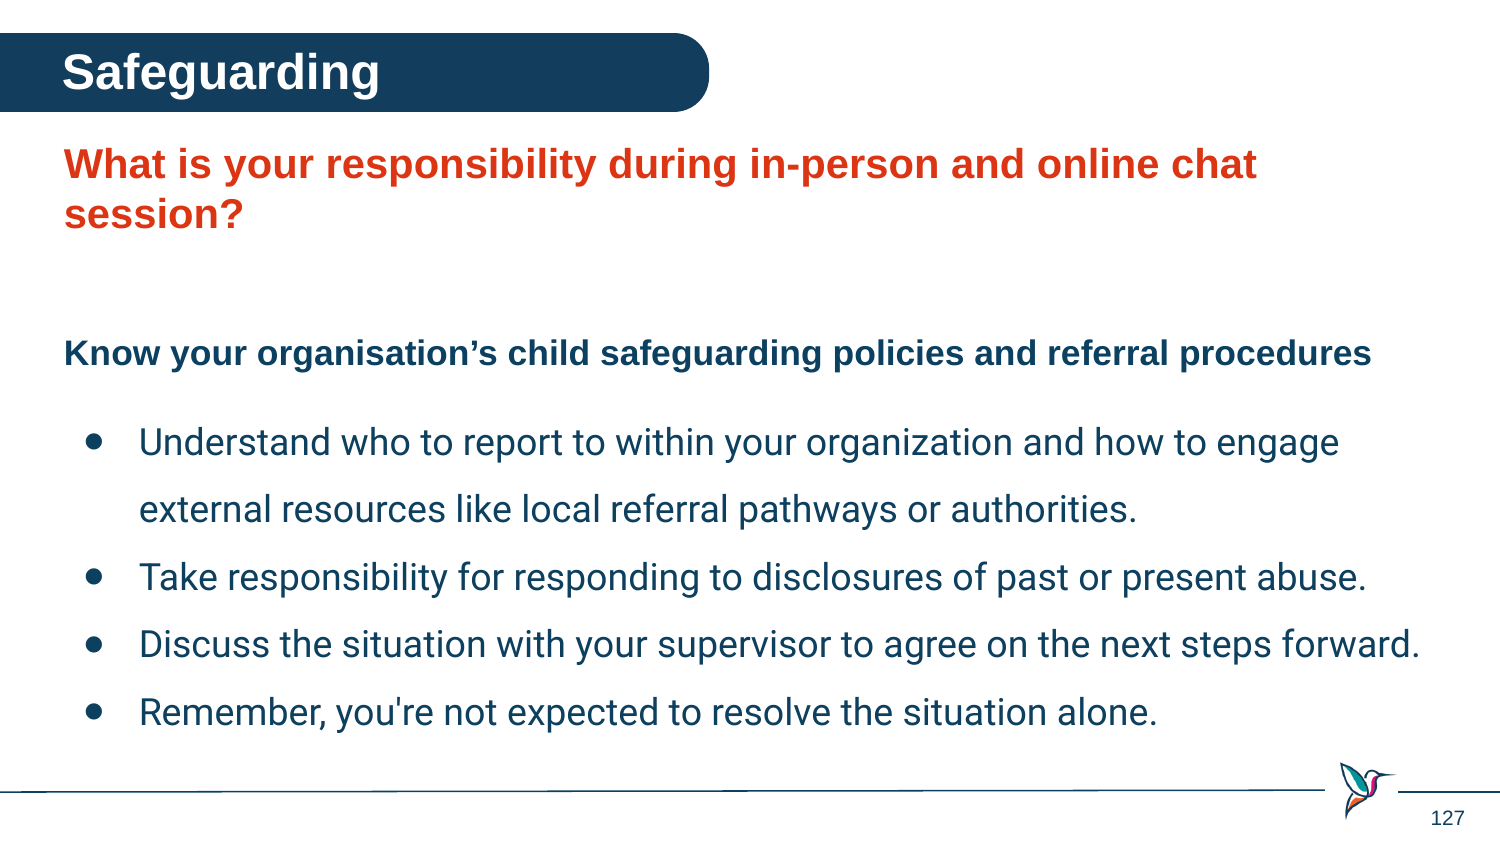

Safeguarding
What is your responsibility during in-person and online chat session?

Know your organisation’s child safeguarding policies and referral procedures
Understand who to report to within your organization and how to engage external resources like local referral pathways or authorities.
Take responsibility for responding to disclosures of past or present abuse.
Discuss the situation with your supervisor to agree on the next steps forward.
Remember, you're not expected to resolve the situation alone.